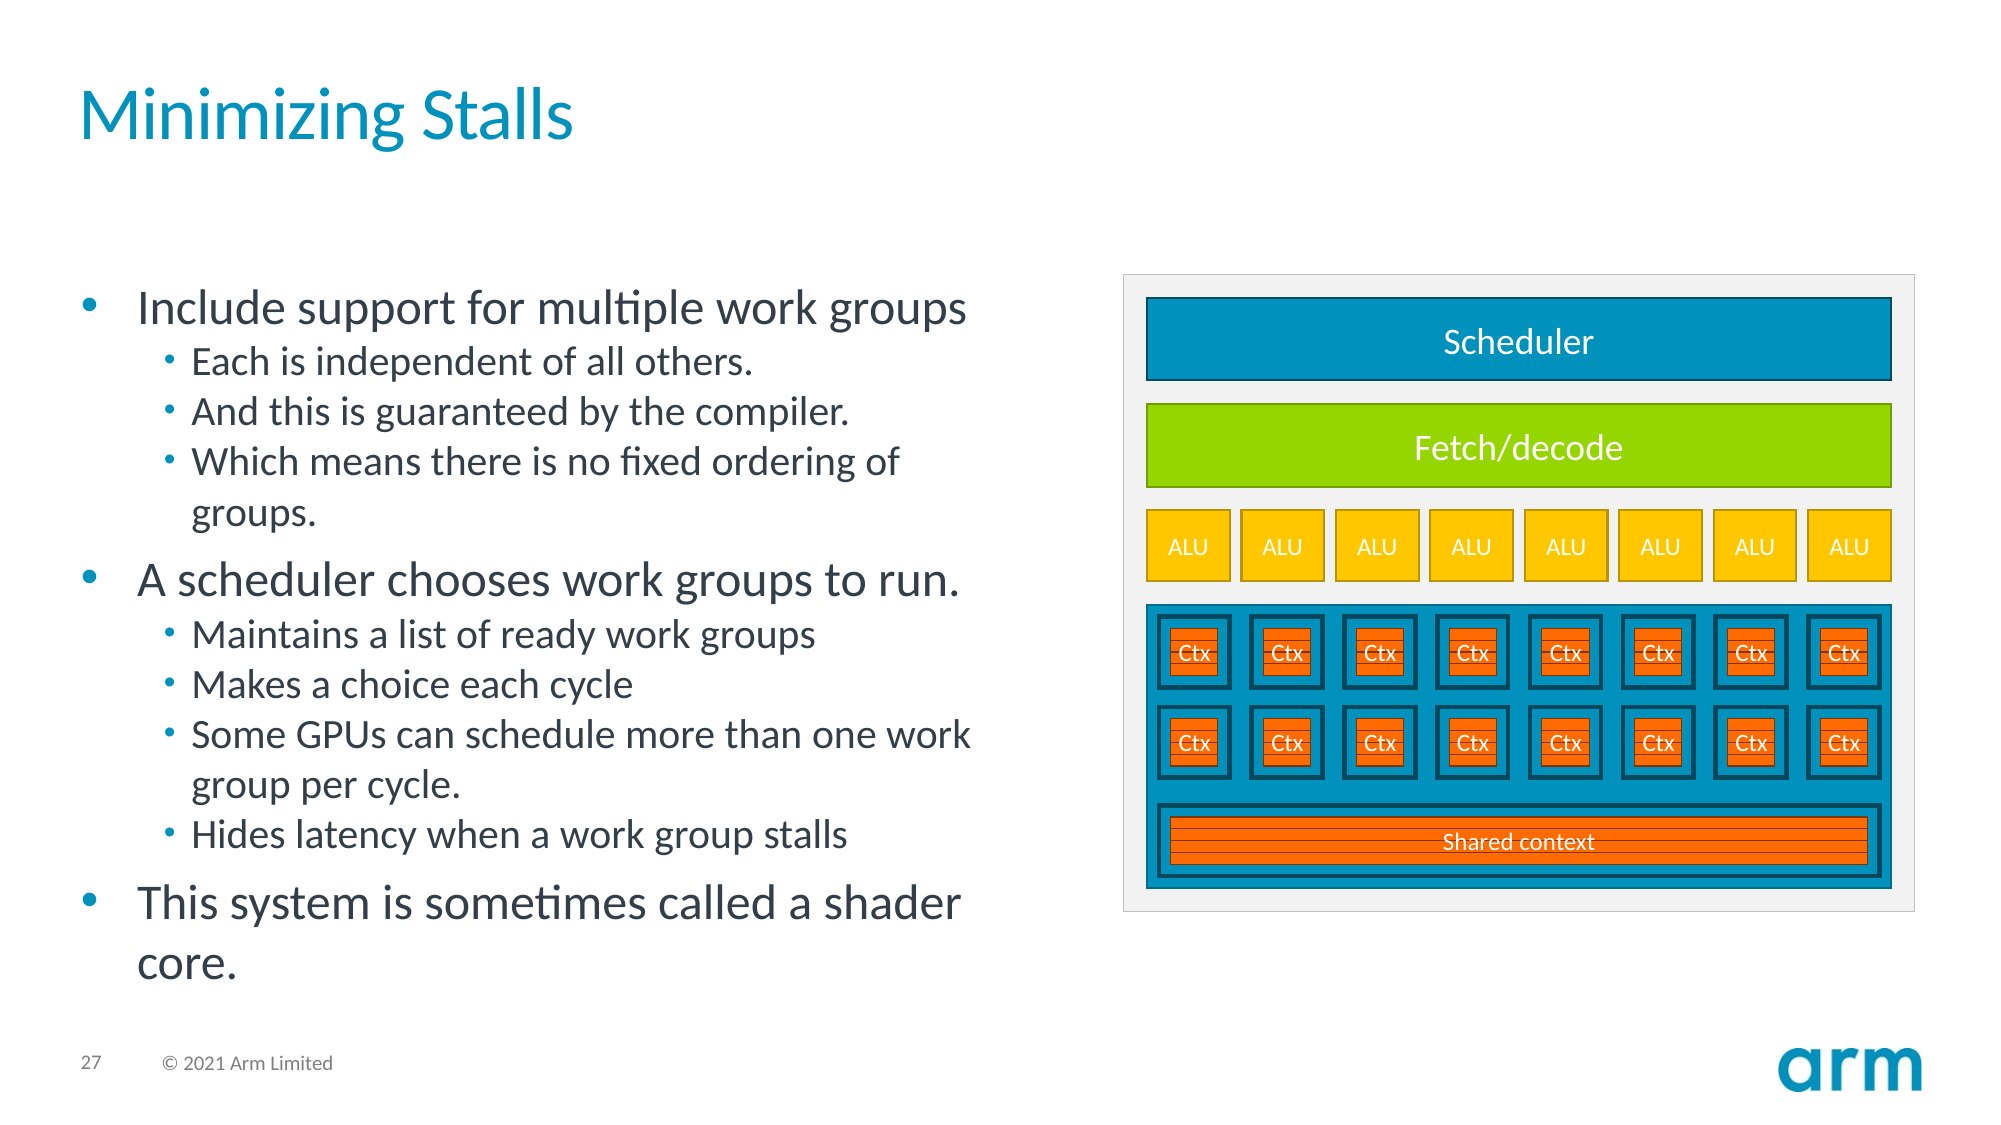

# Minimizing Stalls
Include support for multiple work groups
Each is independent of all others.
And this is guaranteed by the compiler.
Which means there is no fixed ordering of groups.
A scheduler chooses work groups to run.
Maintains a list of ready work groups
Makes a choice each cycle
Some GPUs can schedule more than one work group per cycle.
Hides latency when a work group stalls
This system is sometimes called a shader core.

Scheduler
Fetch/decode
ALU
ALU
ALU
ALU
ALU
ALU
ALU
ALU

Ctx

Ctx

Ctx

Ctx

Ctx

Ctx

Ctx

Ctx

Ctx

Ctx

Ctx

Ctx

Ctx

Ctx

Ctx

Ctx

Shared context